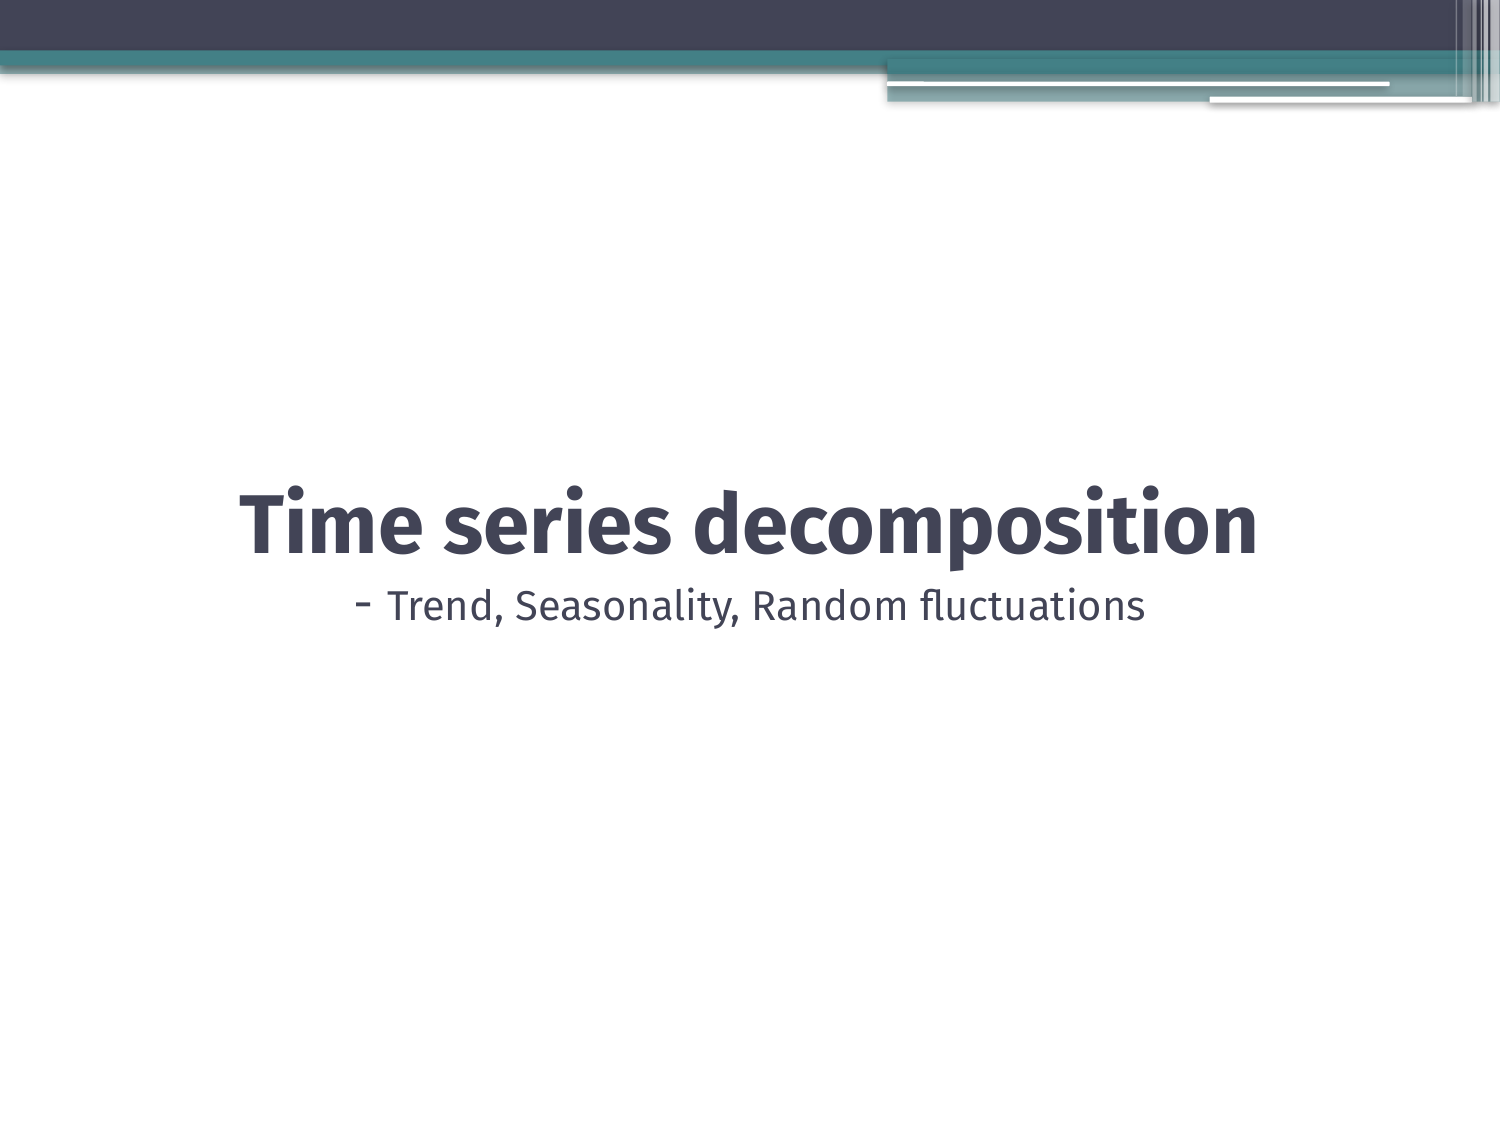

# Time series decomposition - Trend, Seasonality, Random fluctuations